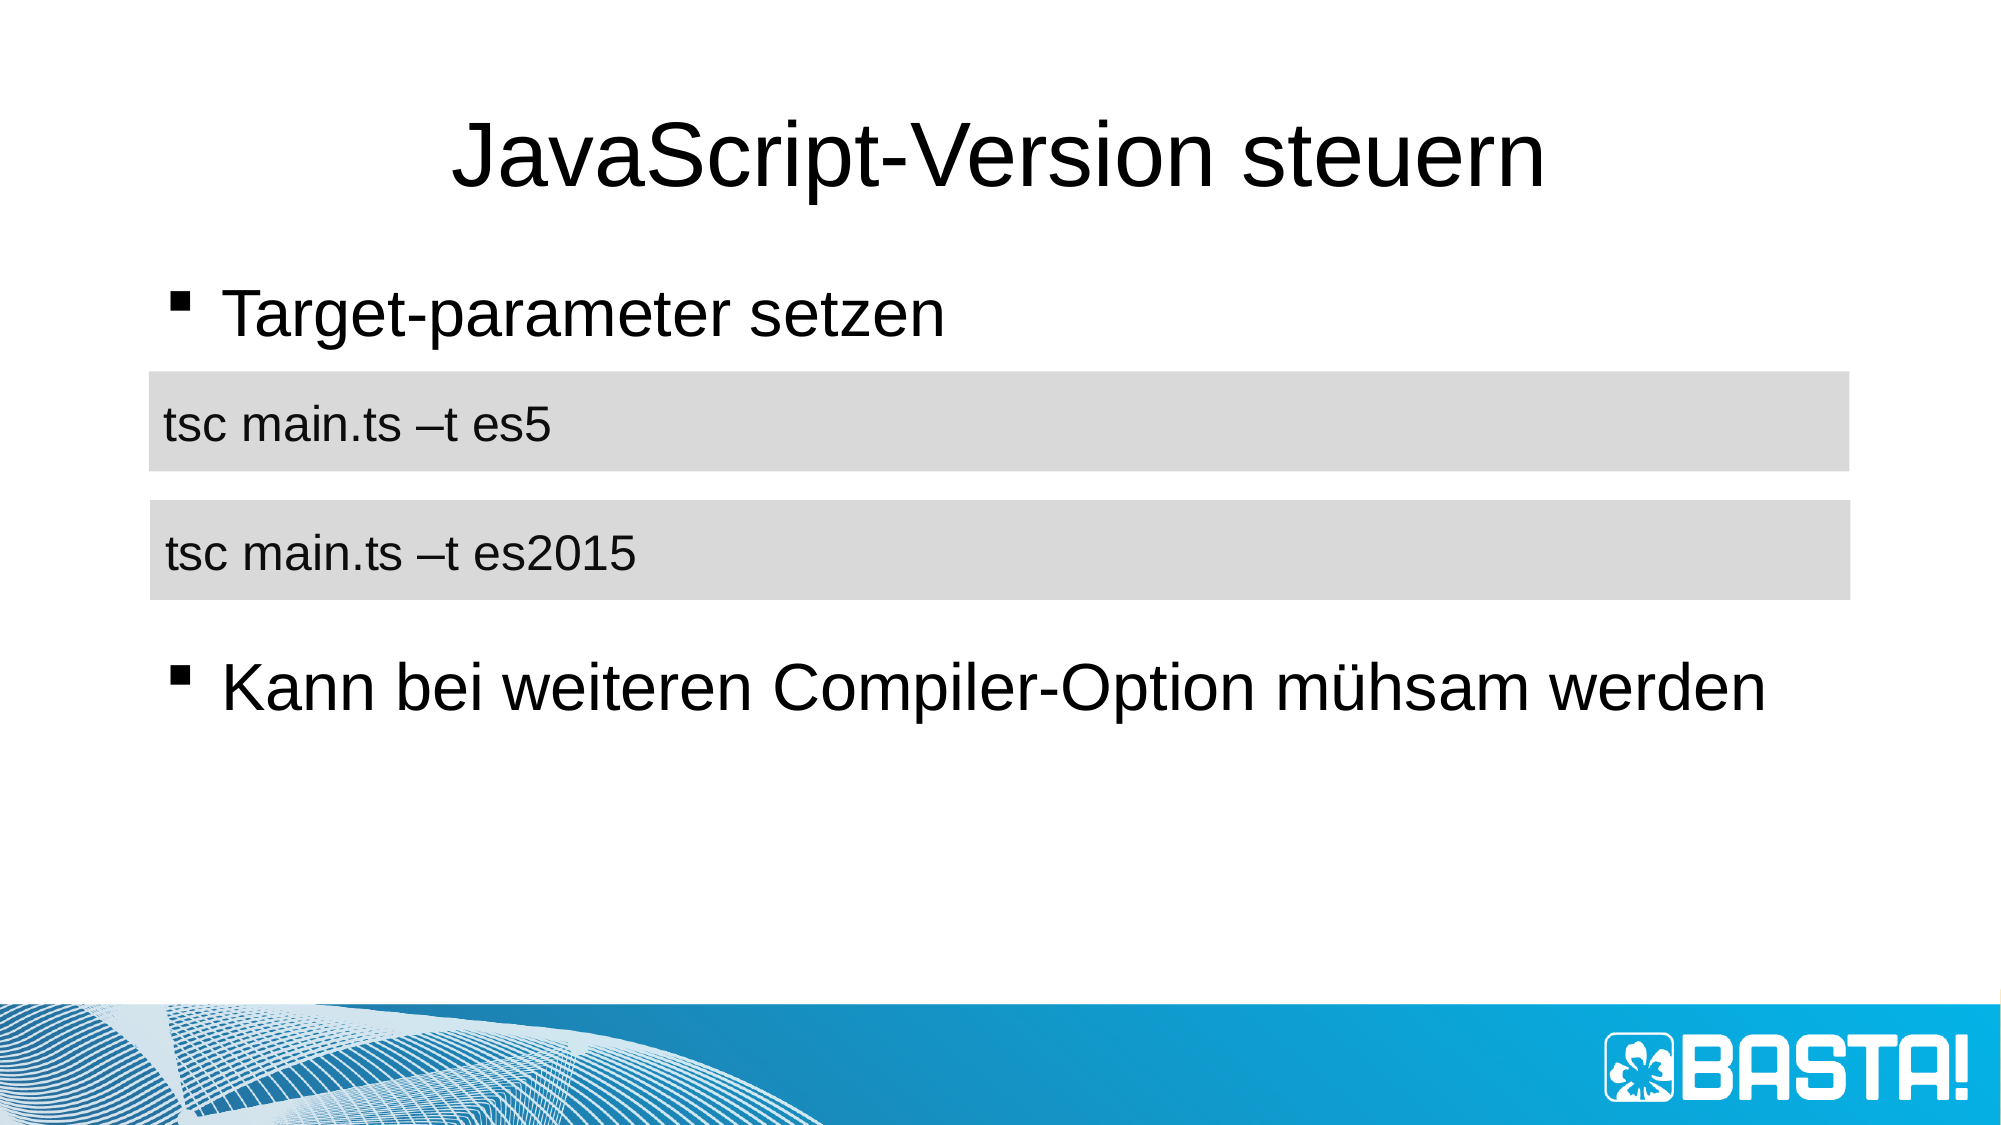

# JavaScript-Version steuern
Target-parameter setzen

Kann bei weiteren Compiler-Option mühsam werden
tsc main.ts –t es5
tsc main.ts –t es2015